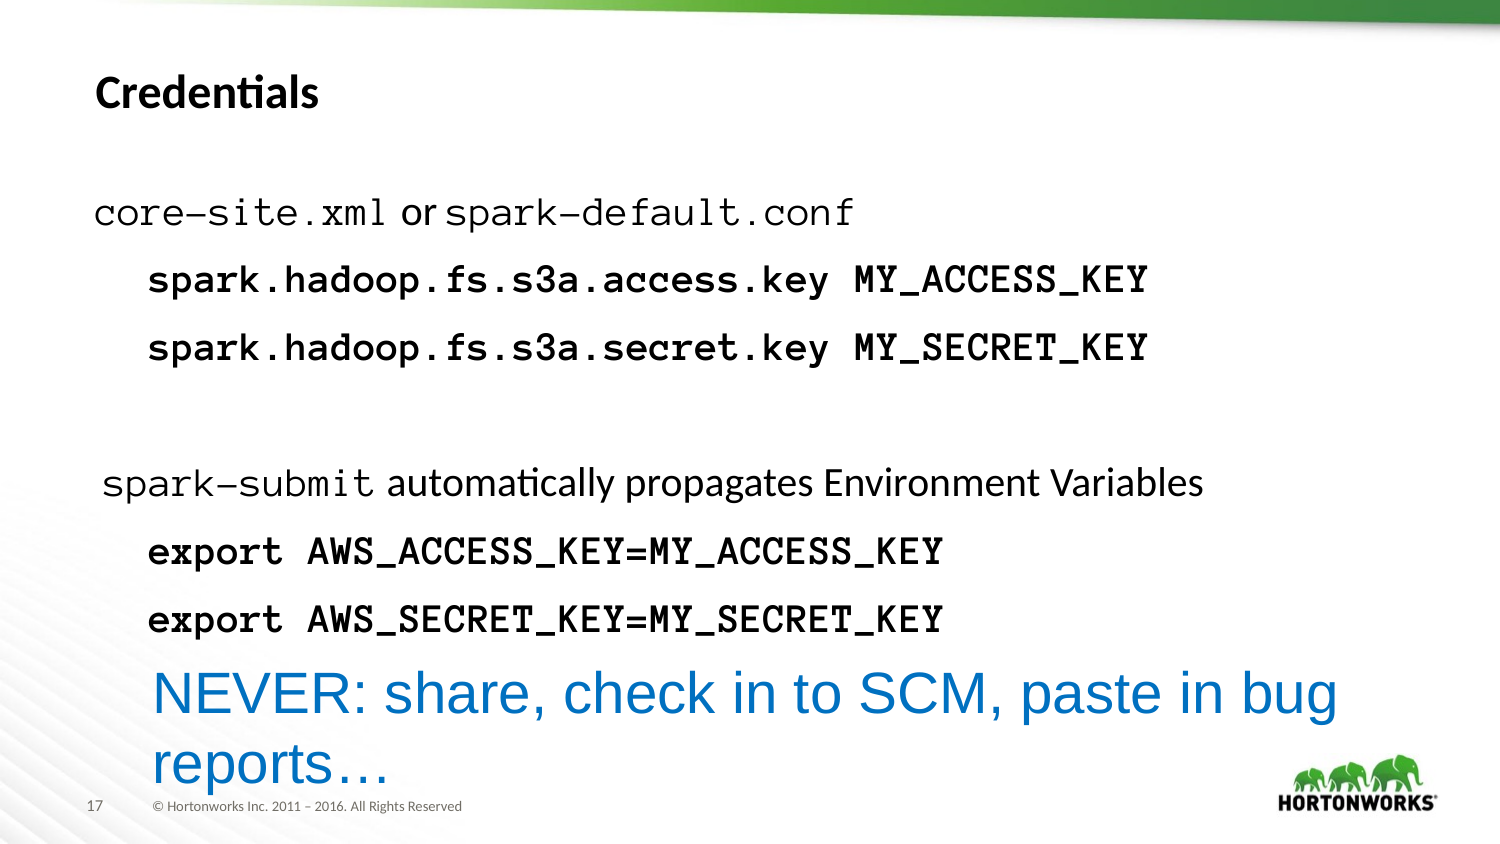

# Credentials
core-site.xml or spark-default.conf
  spark.hadoop.fs.s3a.access.key MY_ACCESS_KEY
  spark.hadoop.fs.s3a.secret.key MY_SECRET_KEY

spark-submit automatically propagates Environment Variables
  export AWS_ACCESS_KEY=MY_ACCESS_KEY
  export AWS_SECRET_KEY=MY_SECRET_KEY

NEVER: share, check in to SCM, paste in bug reports…